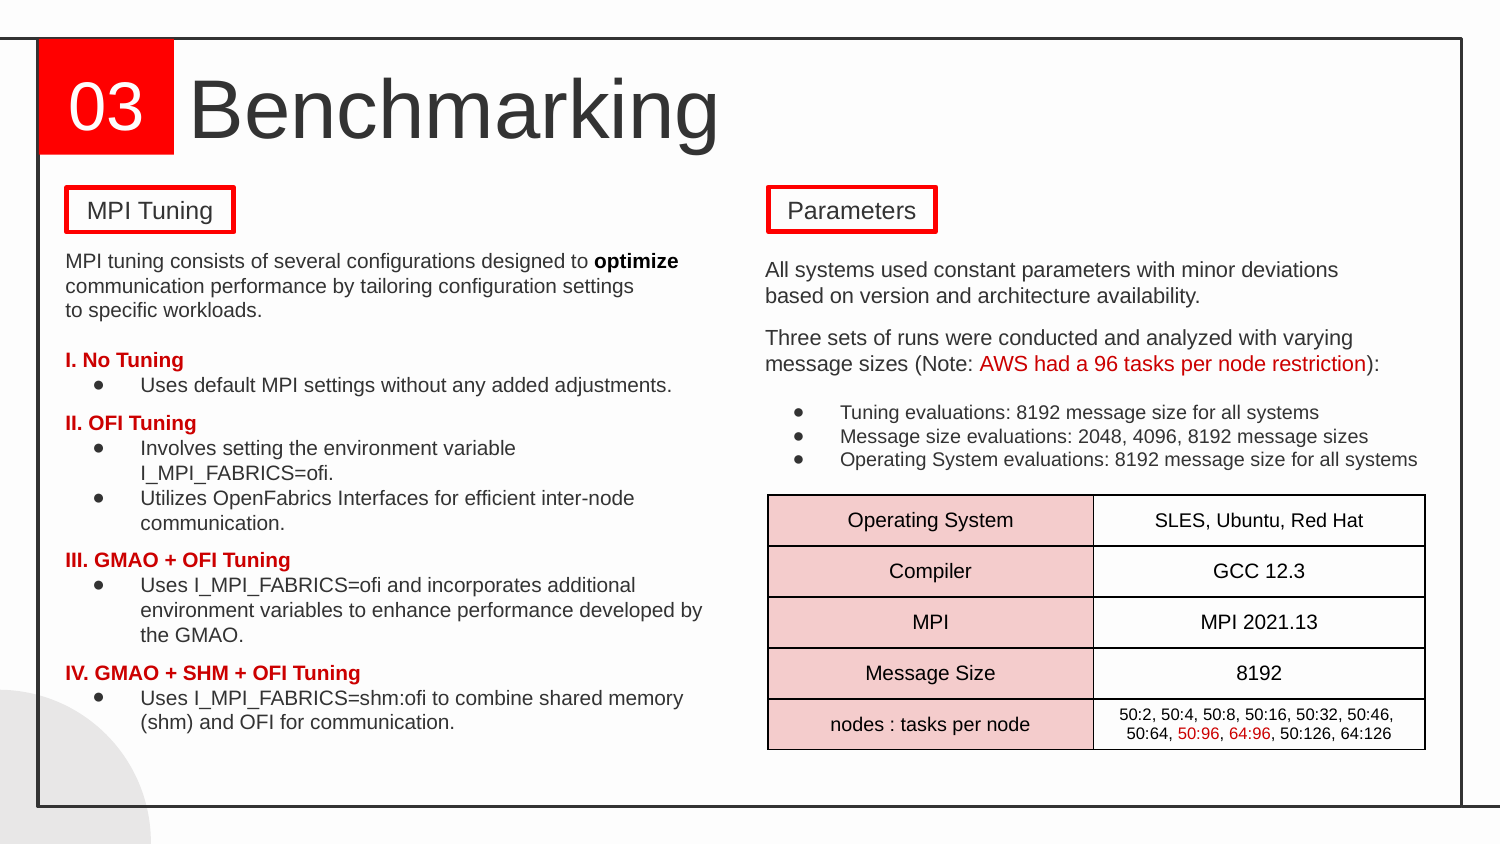

03
# Benchmarking
Parameters
MPI Tuning
MPI tuning consists of several configurations designed to optimize communication performance by tailoring configuration settings
to specific workloads.

I. No Tuning
Uses default MPI settings without any added adjustments.

II. OFI Tuning
Involves setting the environment variable I_MPI_FABRICS=ofi.
Utilizes OpenFabrics Interfaces for efficient inter-node communication.

III. GMAO + OFI Tuning
Uses I_MPI_FABRICS=ofi and incorporates additional environment variables to enhance performance developed by the GMAO.

IV. GMAO + SHM + OFI Tuning
Uses I_MPI_FABRICS=shm:ofi to combine shared memory (shm) and OFI for communication.

All systems used constant parameters with minor deviations
based on version and architecture availability.

Three sets of runs were conducted and analyzed with varying message sizes (Note: AWS had a 96 tasks per node restriction):

Tuning evaluations: 8192 message size for all systems
Message size evaluations: 2048, 4096, 8192 message sizes
Operating System evaluations: 8192 message size for all systems
| Operating System | SLES, Ubuntu, Red Hat |
| --- | --- |
| Compiler | GCC 12.3 |
| --- | --- |
| MPI | MPI 2021.13 |
| --- | --- |
| Message Size | 8192 |
| --- | --- |
| nodes : tasks per node | 50:2, 50:4, 50:8, 50:16, 50:32, 50:46, 50:64, 50:96, 64:96, 50:126, 64:126 |
| --- | --- |